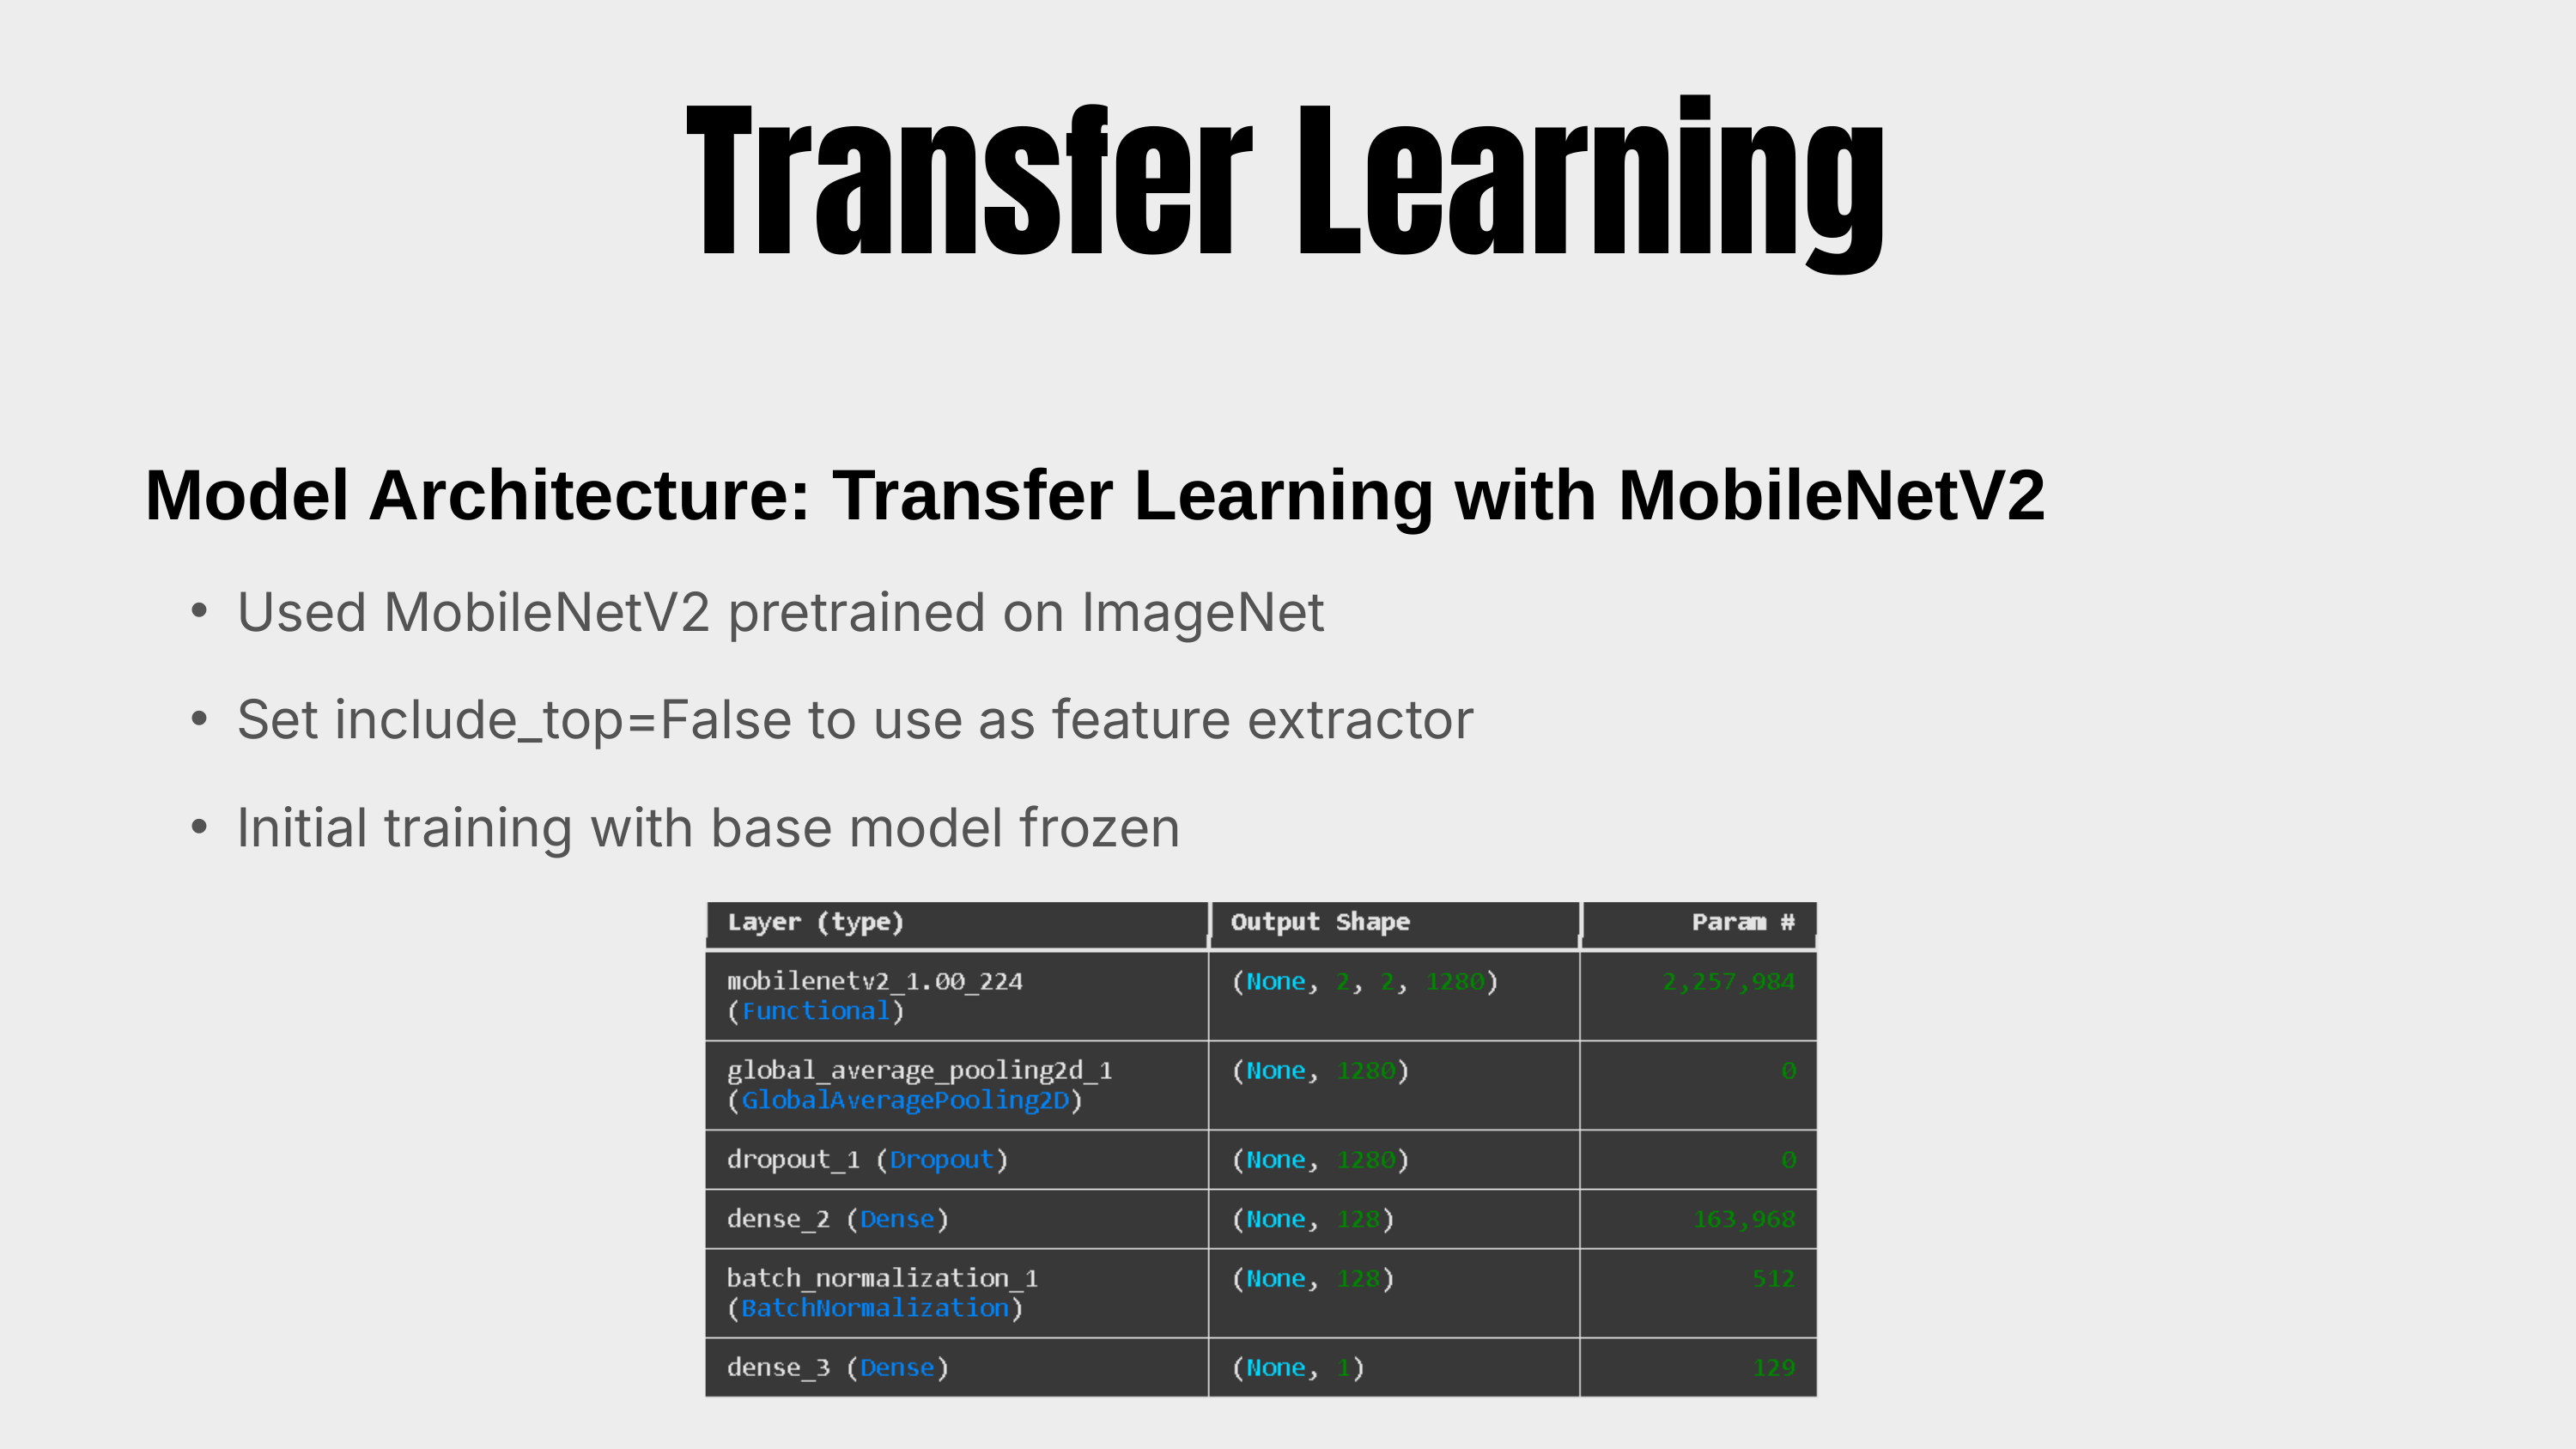

Transfer Learning
Model Architecture: Transfer Learning with MobileNetV2
Used MobileNetV2 pretrained on ImageNet
Set include_top=False to use as feature extractor
Initial training with base model frozen